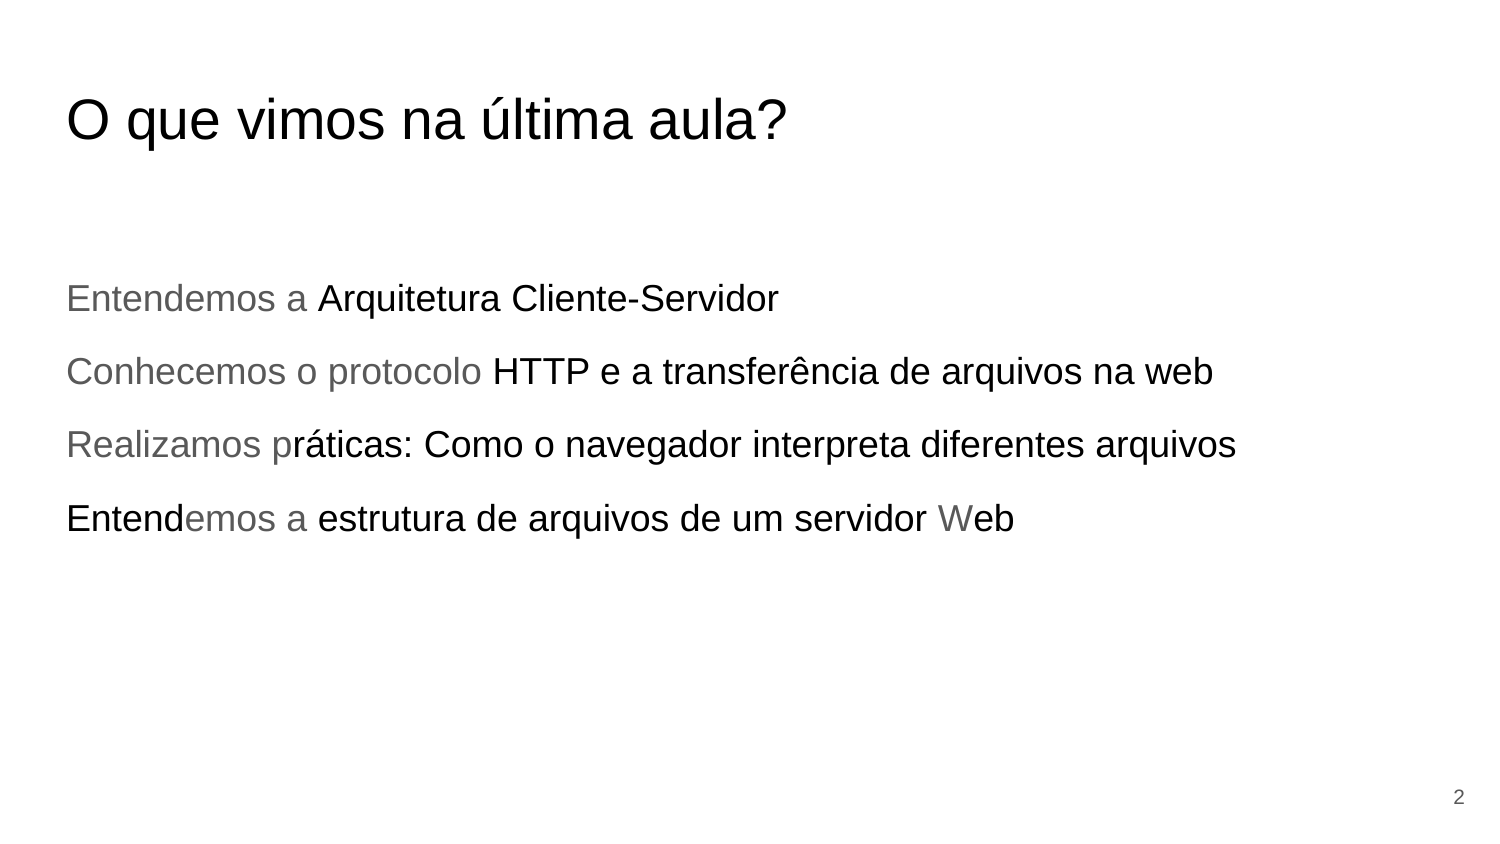

# O que vimos na última aula?

Entendemos a Arquitetura Cliente-Servidor
Conhecemos o protocolo HTTP e a transferência de arquivos na web
Realizamos práticas: Como o navegador interpreta diferentes arquivos
Entendemos a estrutura de arquivos de um servidor Web
2